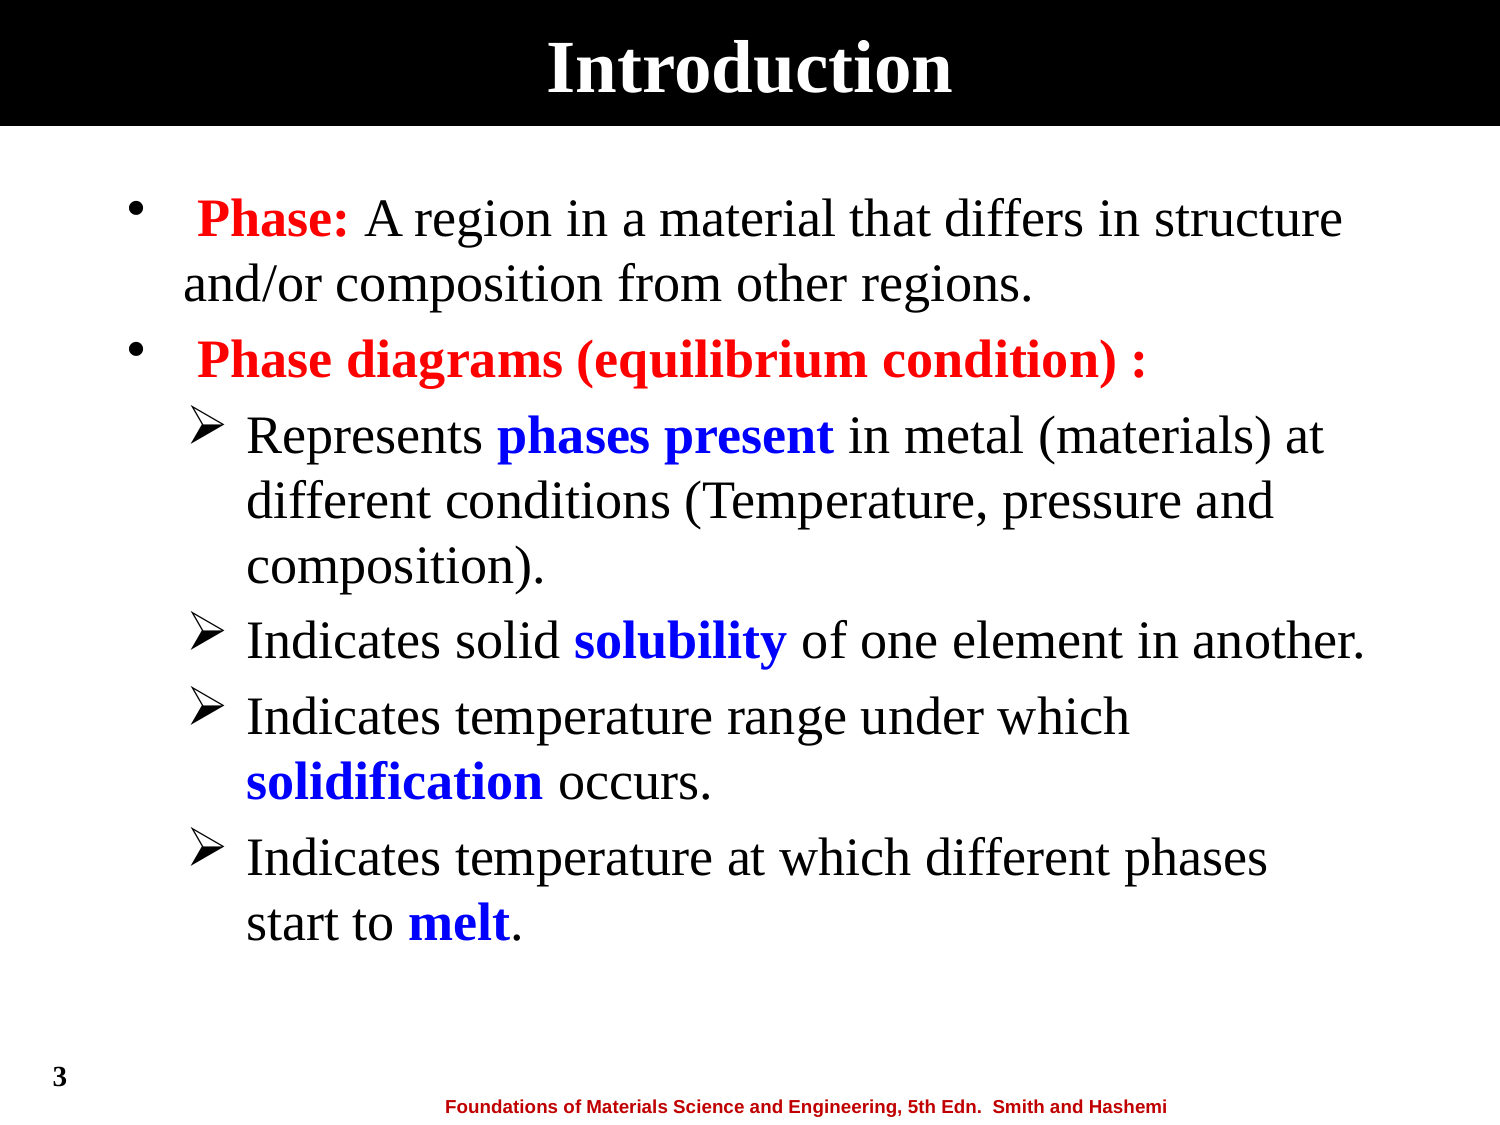

# Introduction
 Phase: A region in a material that differs in structure and/or composition from other regions.
 Phase diagrams (equilibrium condition) :
Represents phases present in metal (materials) at different conditions (Temperature, pressure and composition).
Indicates solid solubility of one element in another.
Indicates temperature range under which solidification occurs.
Indicates temperature at which different phases start to melt.
3